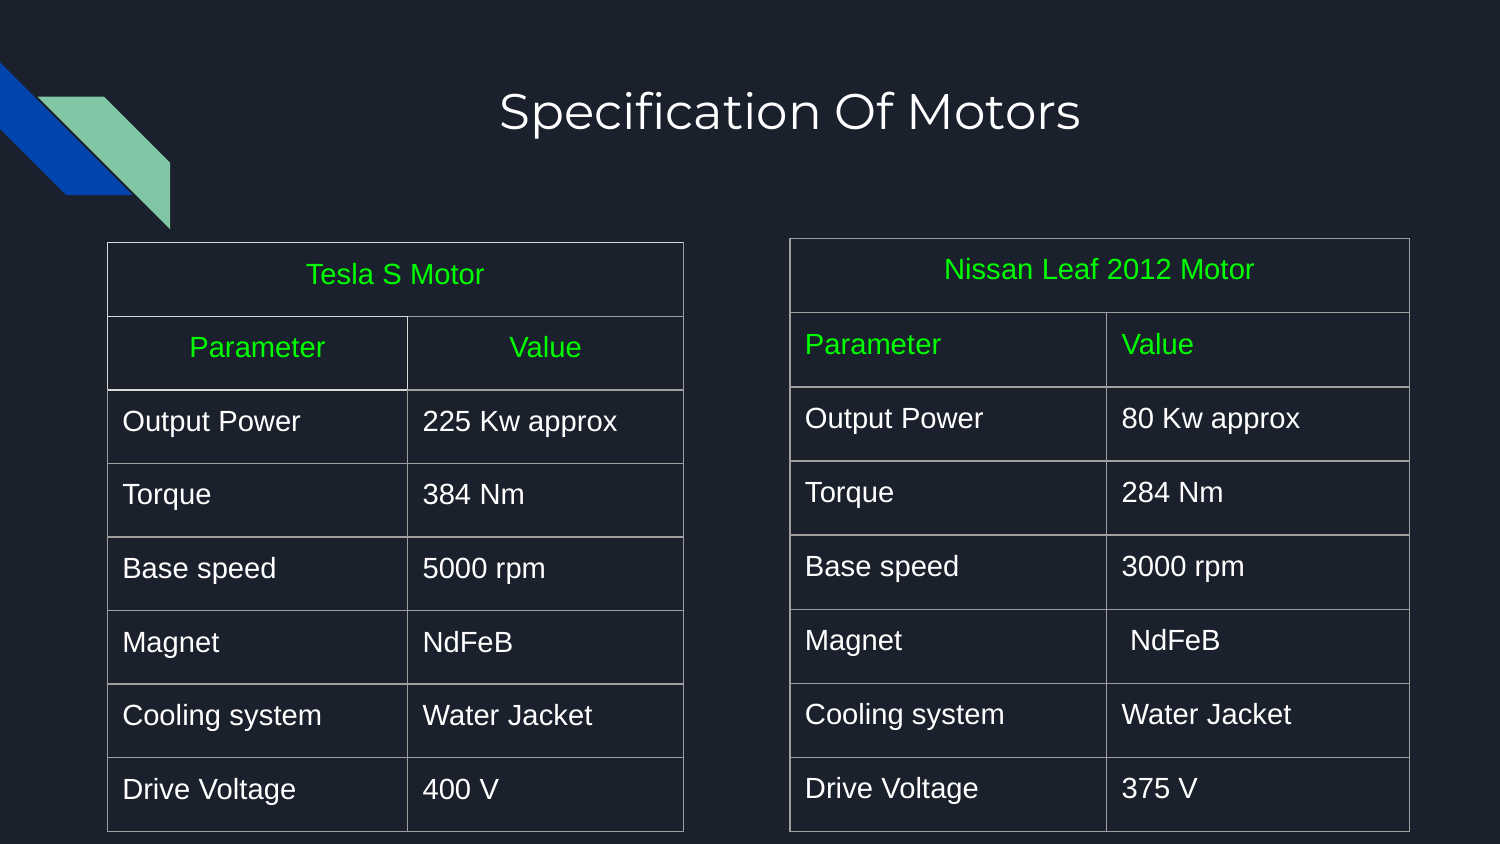

# Specification Of Motors
| Nissan Leaf 2012 Motor |  |
| --- | --- |
| Parameter | Value |
| Output Power | 80 Kw approx |
| Torque | 284 Nm |
| Base speed | 3000 rpm |
| Magnet | NdFeB |
| Cooling system | Water Jacket |
| Drive Voltage | 375 V |
| Tesla S Motor |  |
| --- | --- |
| Parameter | Value |
| Output Power | 225 Kw approx |
| Torque | 384 Nm |
| Base speed | 5000 rpm |
| Magnet | NdFeB |
| Cooling system | Water Jacket |
| Drive Voltage | 400 V |